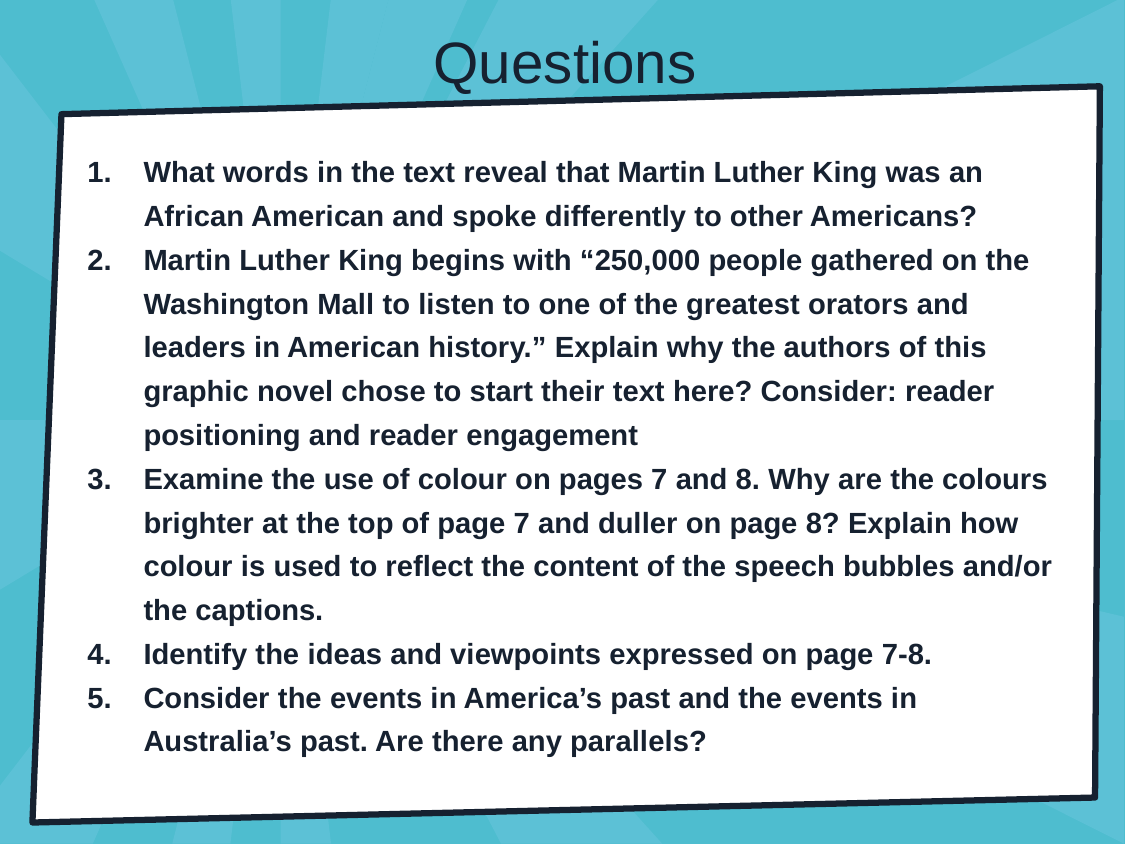

# Questions

What words in the text reveal that Martin Luther King was an African American and spoke differently to other Americans?
Martin Luther King begins with “250,000 people gathered on the Washington Mall to listen to one of the greatest orators and leaders in American history.” Explain why the authors of this graphic novel chose to start their text here? Consider: reader positioning and reader engagement
Examine the use of colour on pages 7 and 8. Why are the colours brighter at the top of page 7 and duller on page 8? Explain how colour is used to reflect the content of the speech bubbles and/or the captions.
Identify the ideas and viewpoints expressed on page 7-8.
Consider the events in America’s past and the events in Australia’s past. Are there any parallels?